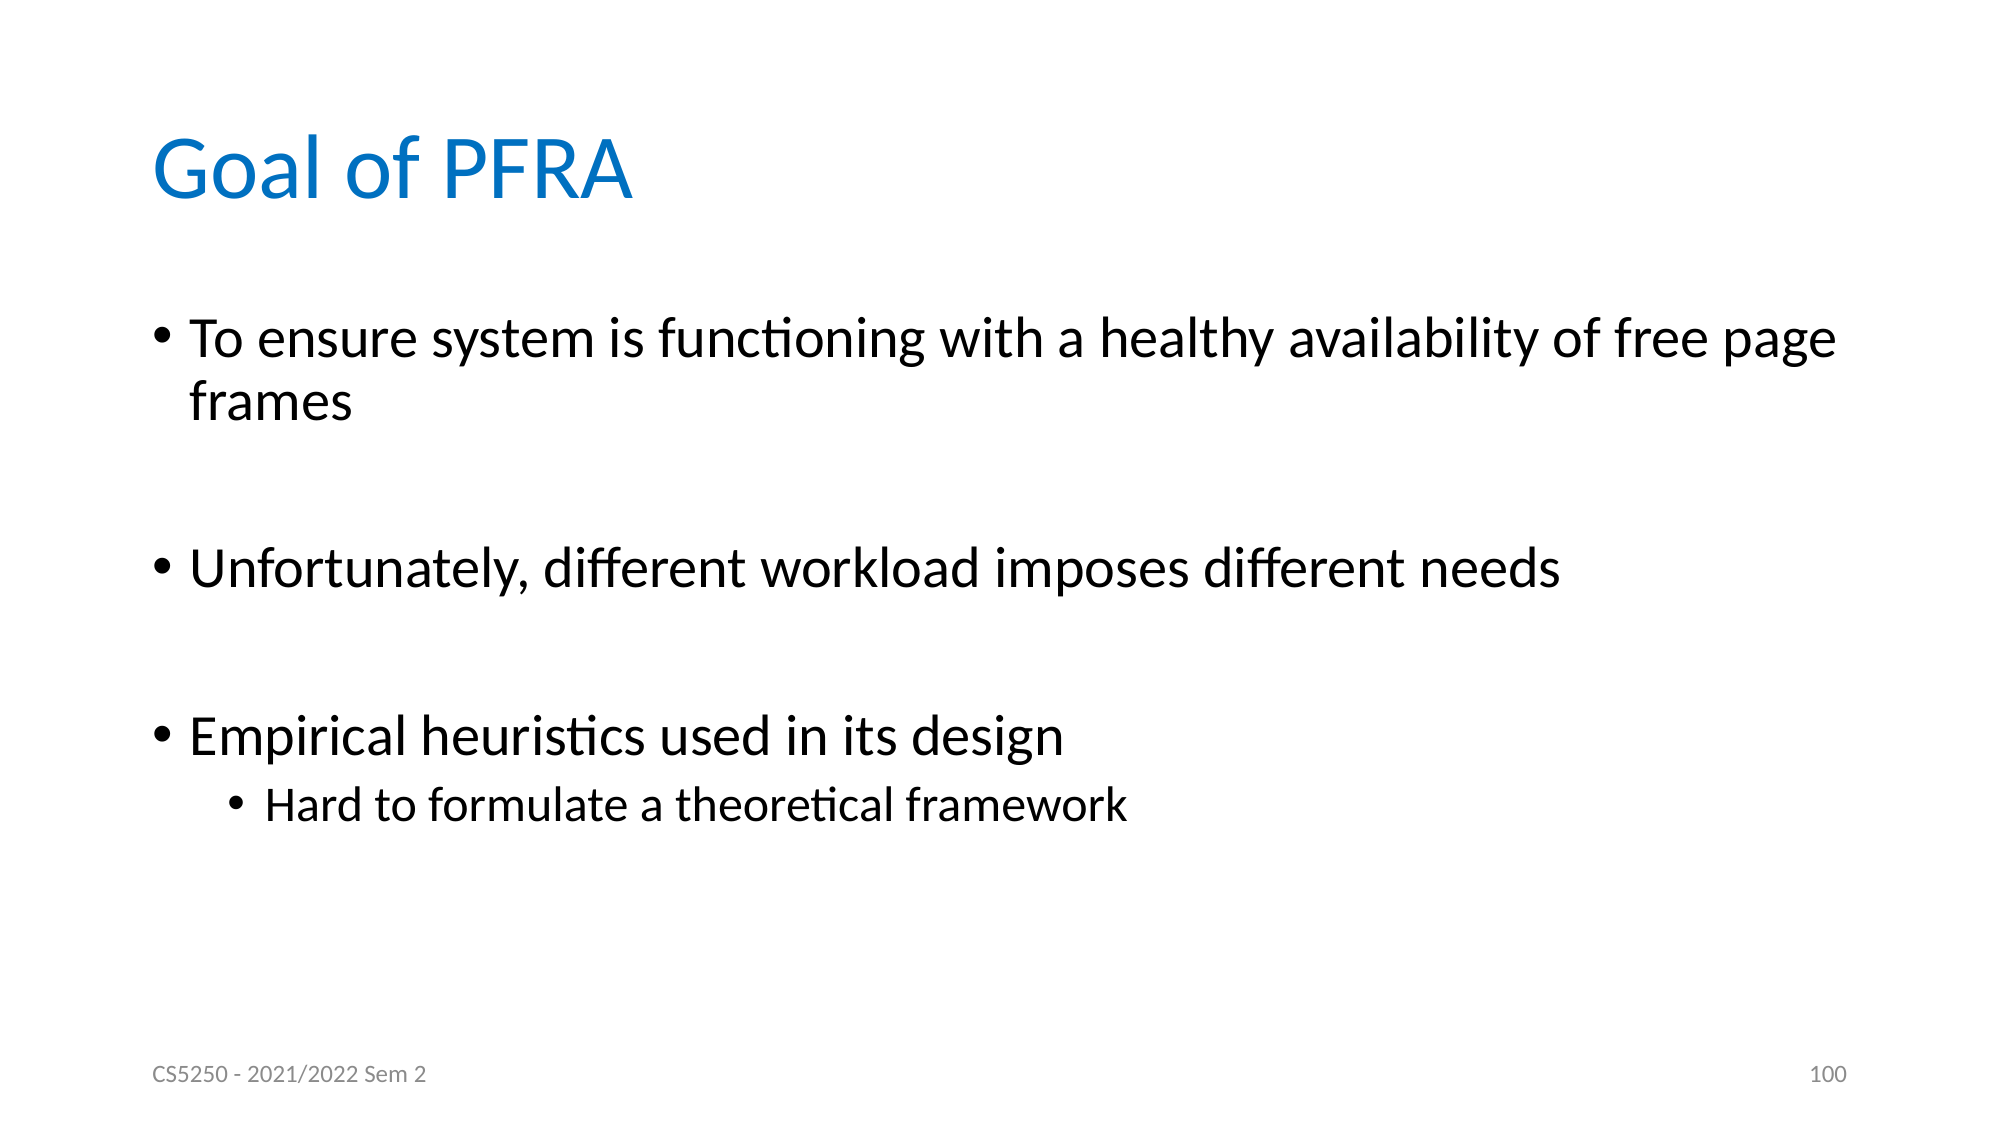

# Goal of PFRA
To ensure system is functioning with a healthy availability of free page frames

Unfortunately, different workload imposes different needs

Empirical heuristics used in its design
Hard to formulate a theoretical framework
CS5250 - 2021/2022 Sem 2
100